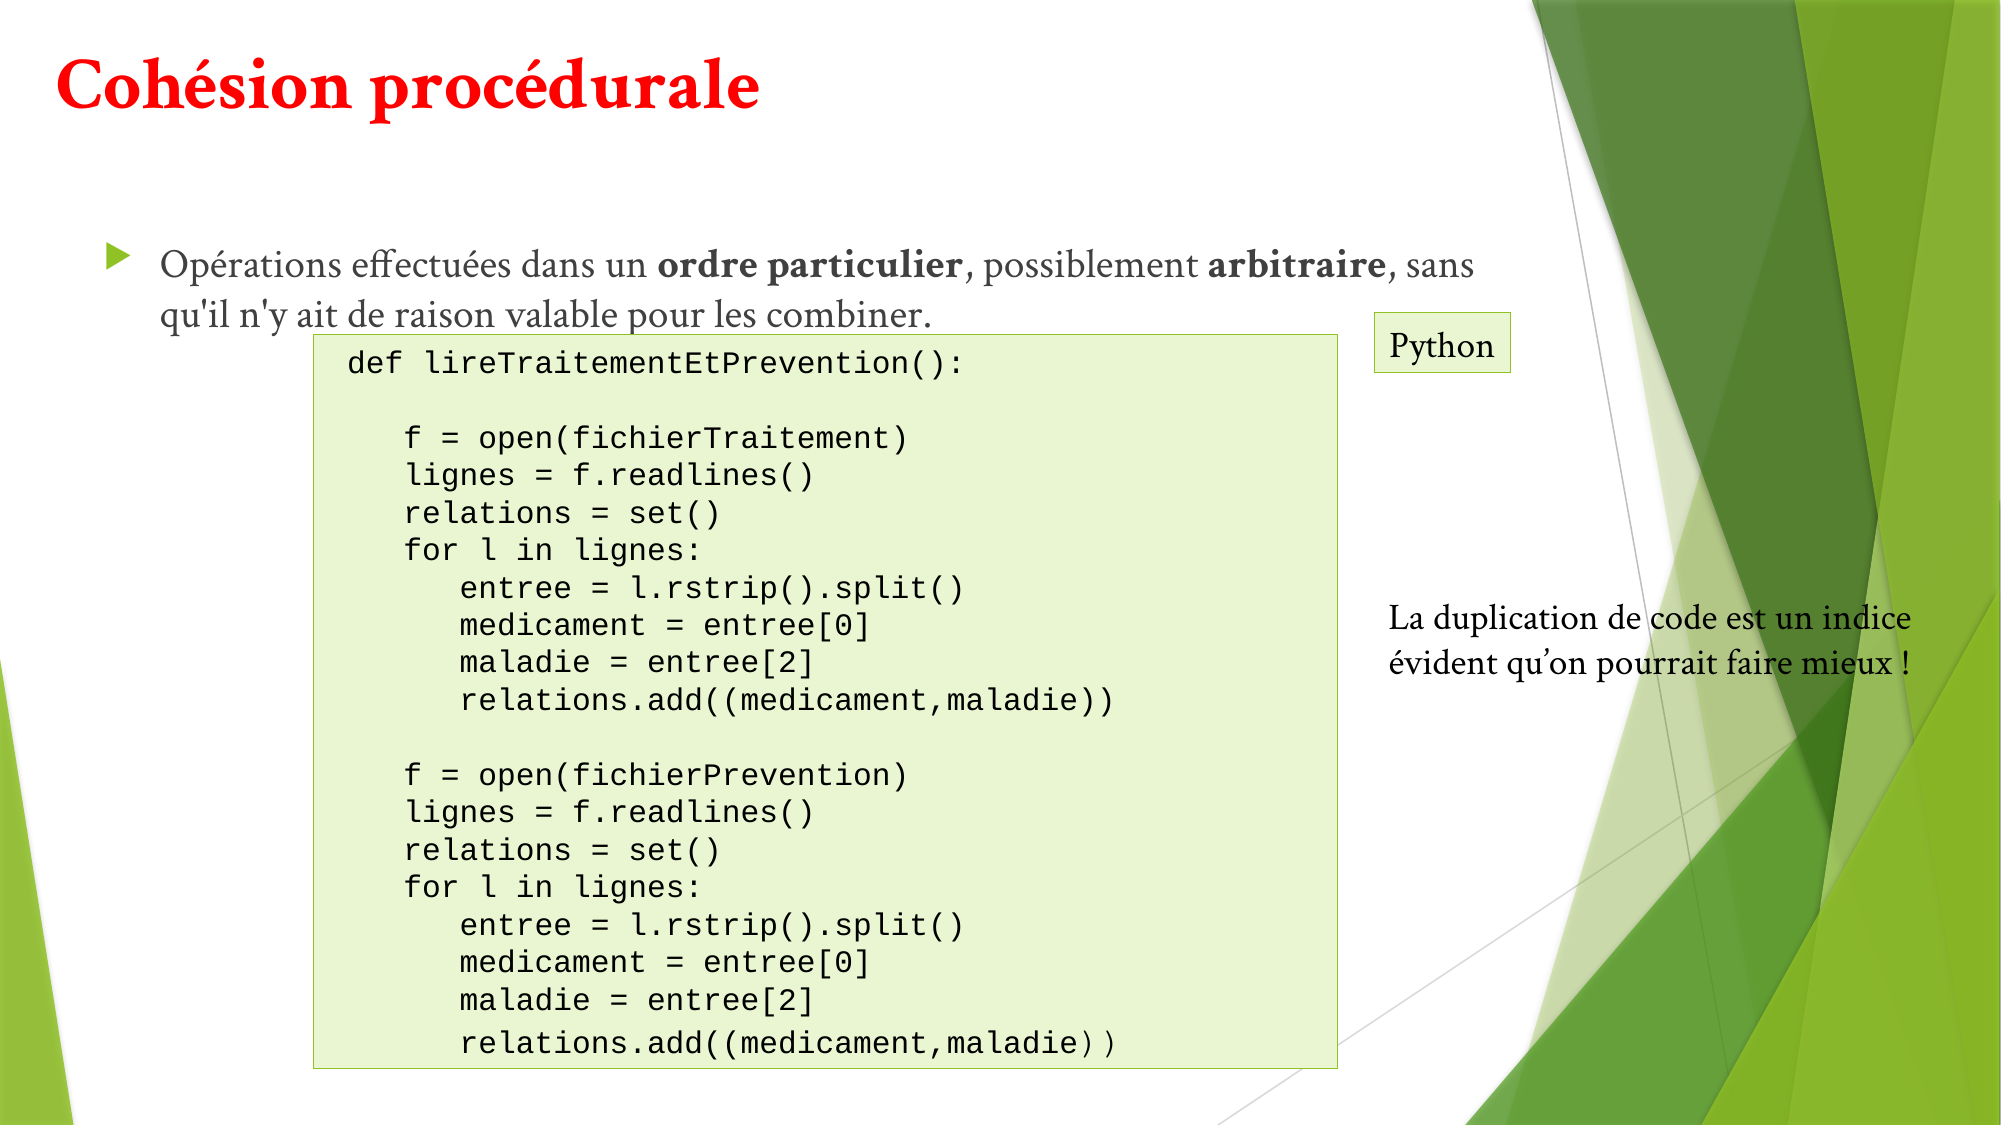

# Cohésion procédurale
Opérations effectuées dans un ordre particulier, possiblement arbitraire, sans qu'il n'y ait de raison valable pour les combiner.

Python
 def lireTraitementEtPrevention():

    f = open(fichierTraitement)
    lignes = f.readlines()
    relations = set()
    for l in lignes:
       entree = l.rstrip().split()
       medicament = entree[0]
       maladie = entree[2]
       relations.add((medicament,maladie))

    f = open(fichierPrevention)
    lignes = f.readlines()
    relations = set()
    for l in lignes:
       entree = l.rstrip().split()
       medicament = entree[0]
       maladie = entree[2]
       relations.add((medicament,maladie))
La duplication de code est un indice évident qu’on pourrait faire mieux !